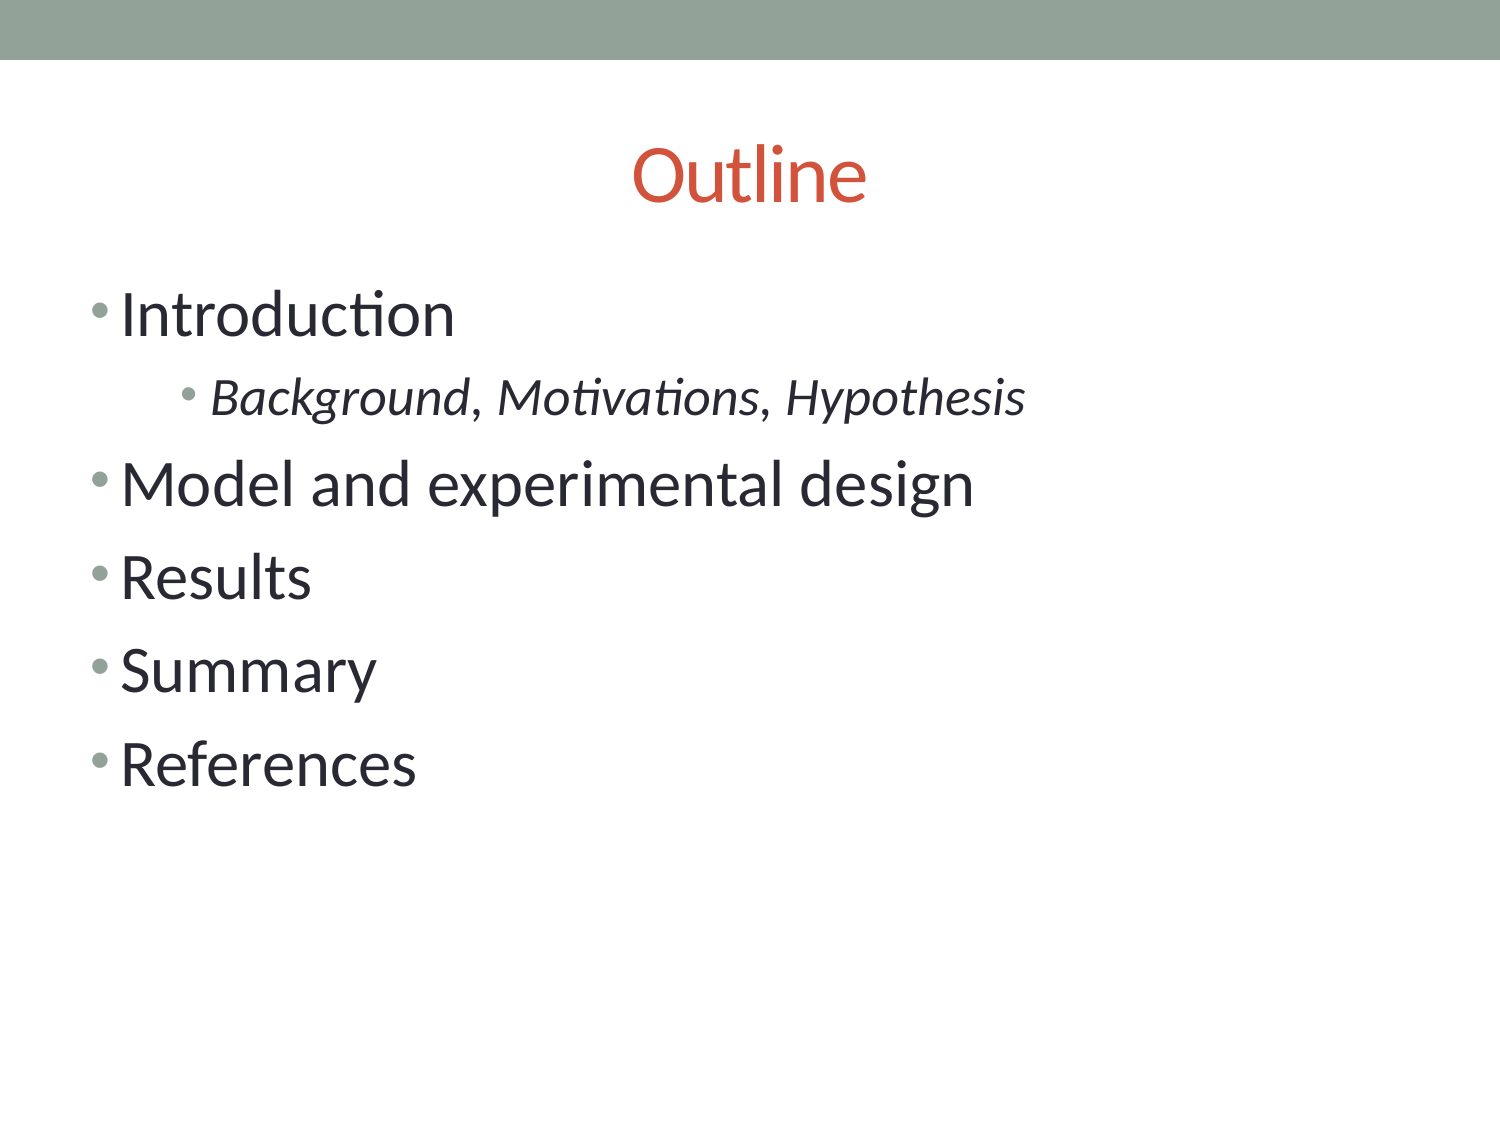

# Outline
Introduction
Background, Motivations, Hypothesis
Model and experimental design
Results
Summary
References